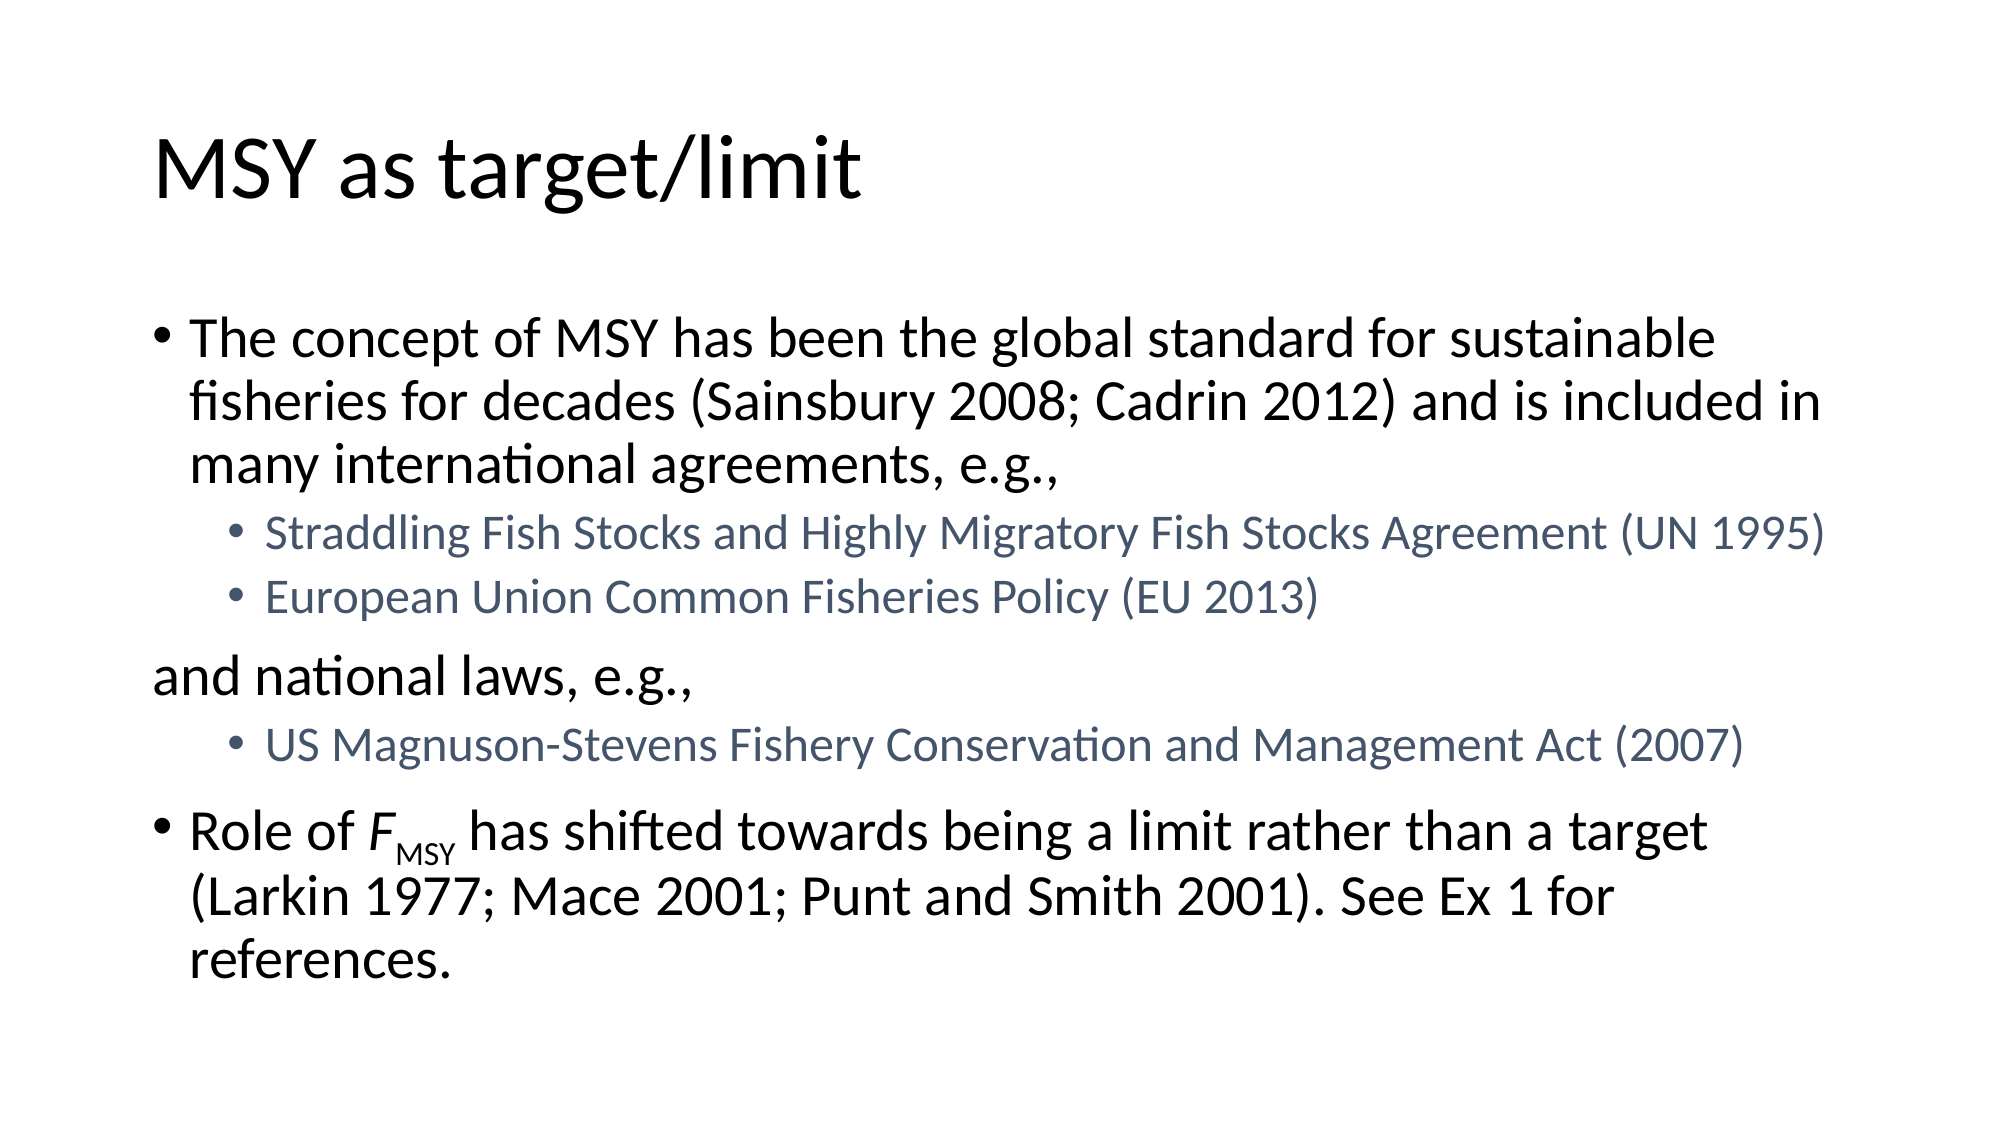

# MSY as target/limit
The concept of MSY has been the global standard for sustainable fisheries for decades (Sainsbury 2008; Cadrin 2012) and is included in many international agreements, e.g.,
Straddling Fish Stocks and Highly Migratory Fish Stocks Agreement (UN 1995)
European Union Common Fisheries Policy (EU 2013)
and national laws, e.g.,
US Magnuson-Stevens Fishery Conservation and Management Act (2007)
Role of FMSY has shifted towards being a limit rather than a target (Larkin 1977; Mace 2001; Punt and Smith 2001). See Ex 1 for references.